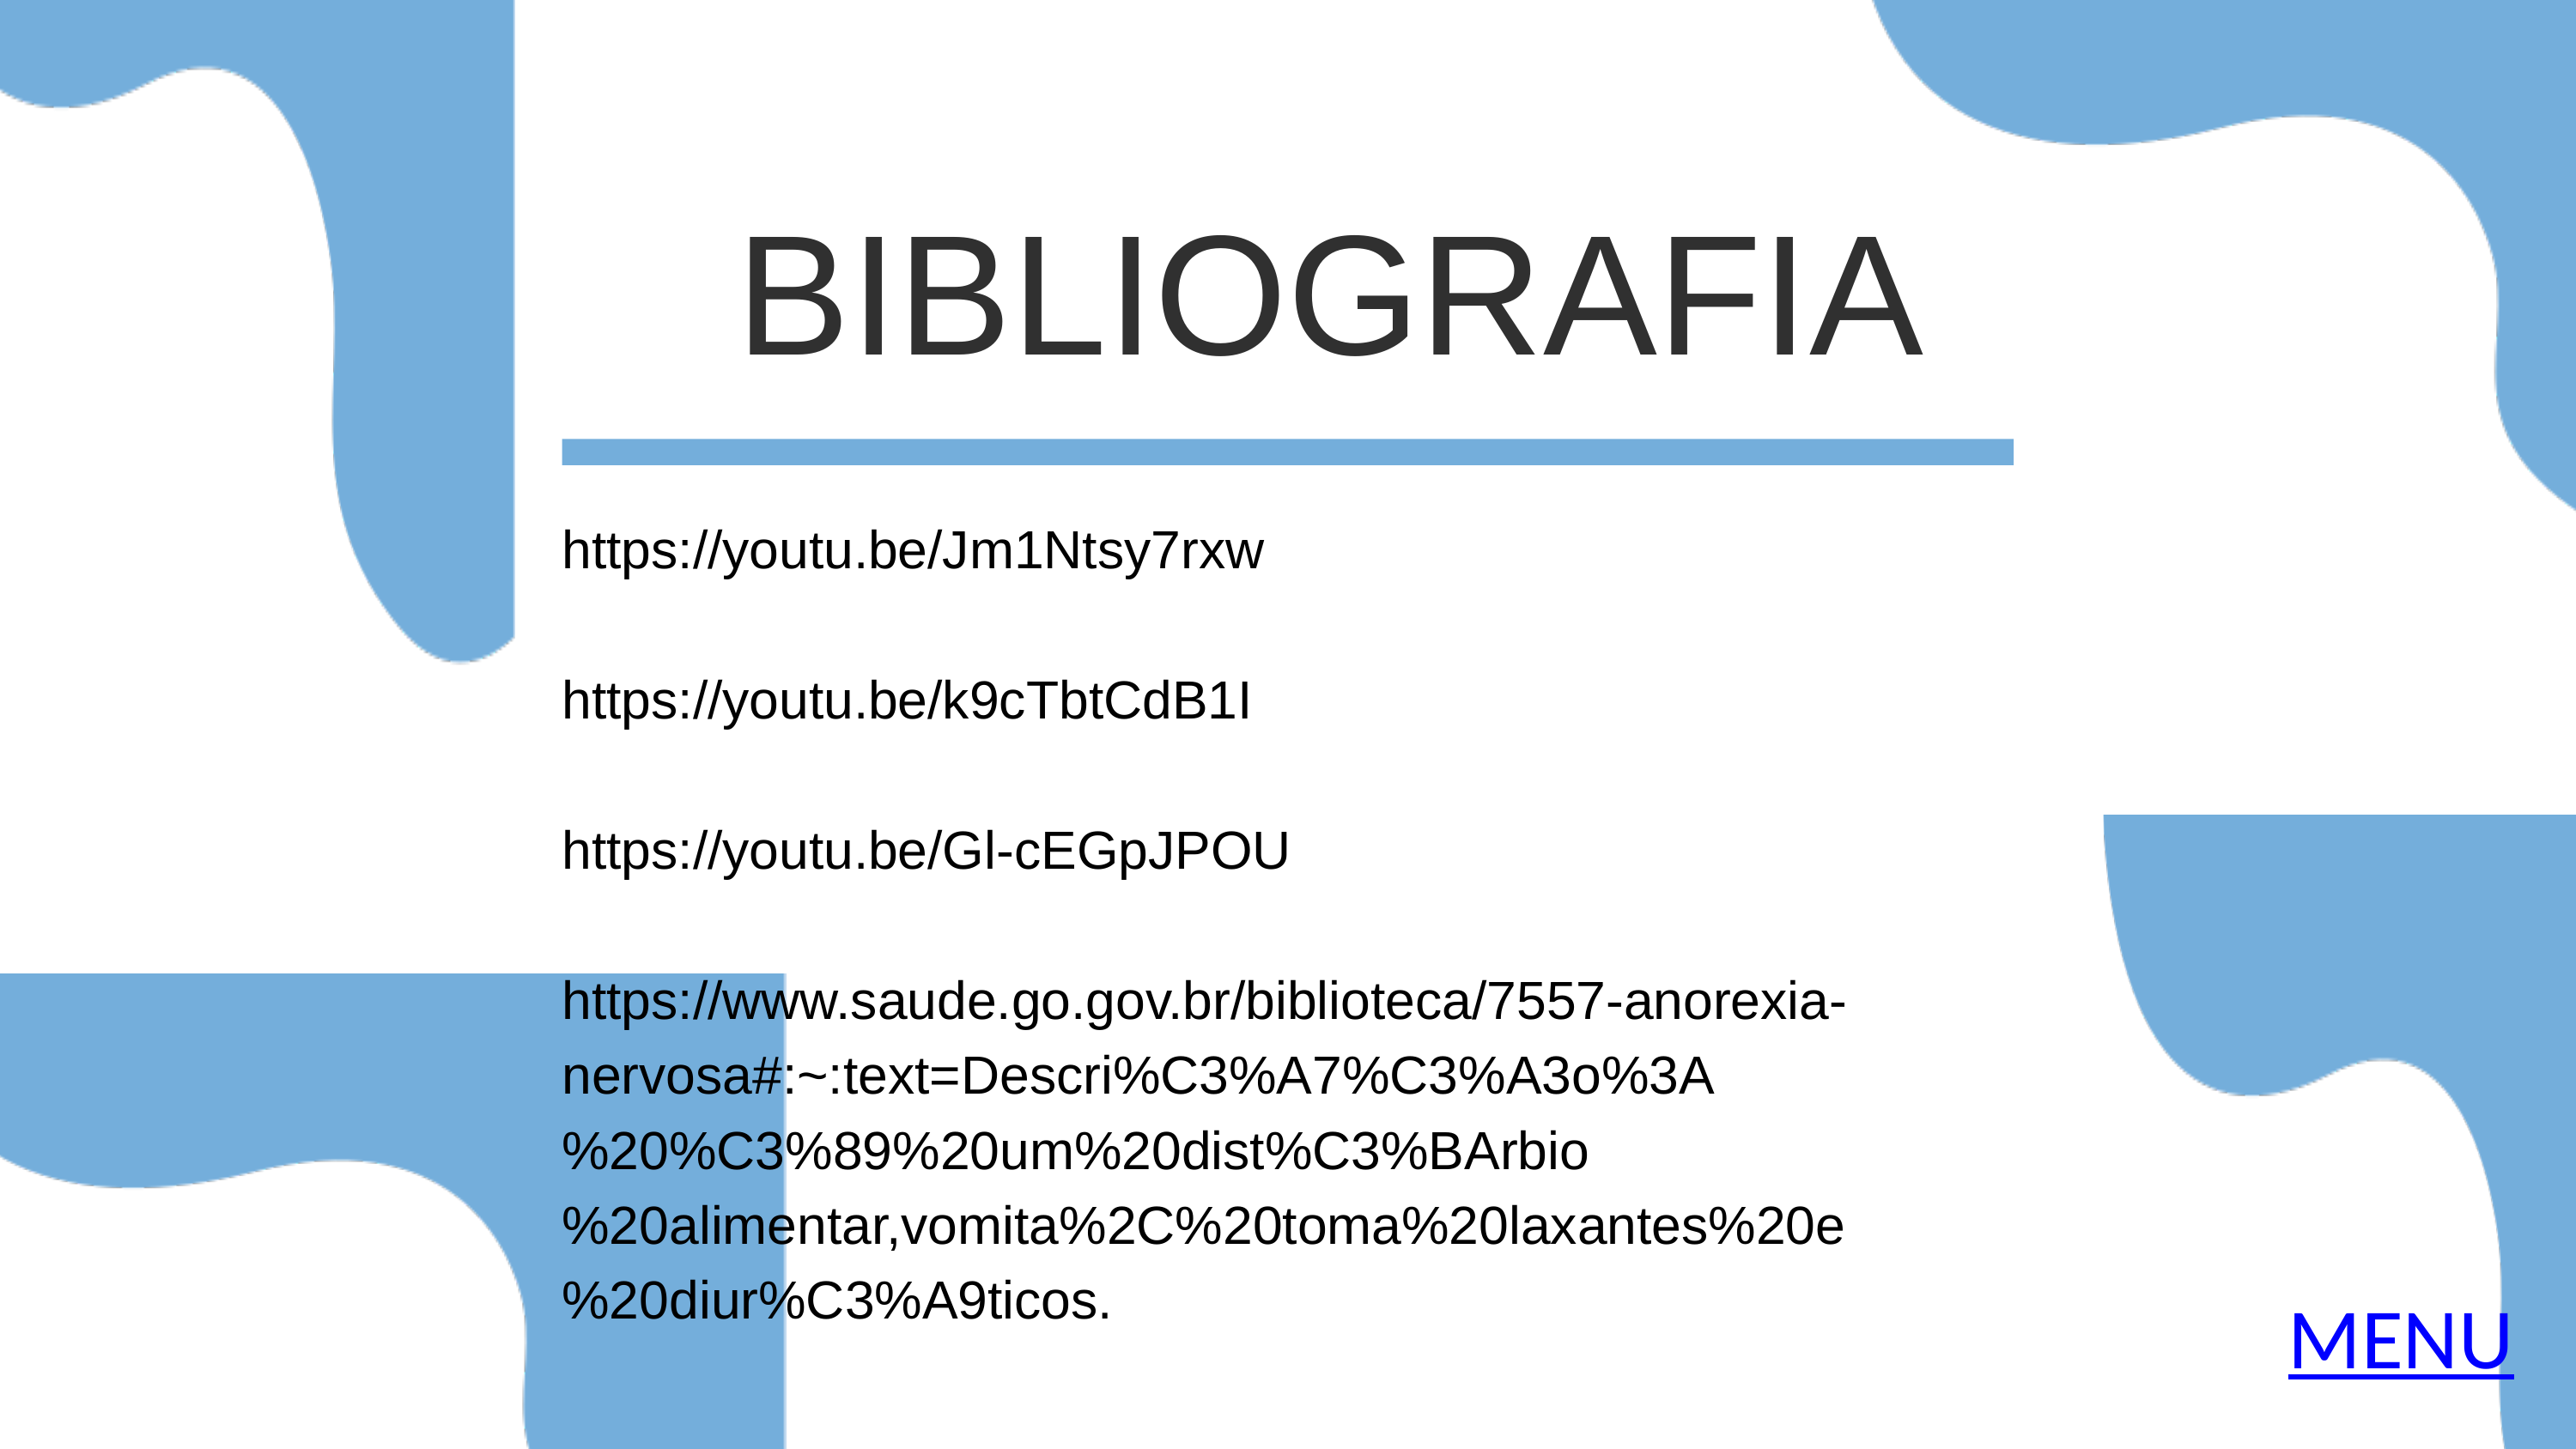

GUIA DE PRIMEIROS SOCORROS | 2020

BIBLIOGRAFIA

https://youtu.be/Jm1Ntsy7rxw

https://youtu.be/k9cTbtCdB1I

https://youtu.be/Gl-cEGpJPOU

https://www.saude.go.gov.br/biblioteca/7557-anorexia-nervosa#:~:text=Descri%C3%A7%C3%A3o%3A%20%C3%89%20um%20dist%C3%BArbio%20alimentar,vomita%2C%20toma%20laxantes%20e%20diur%C3%A9ticos.

MENU